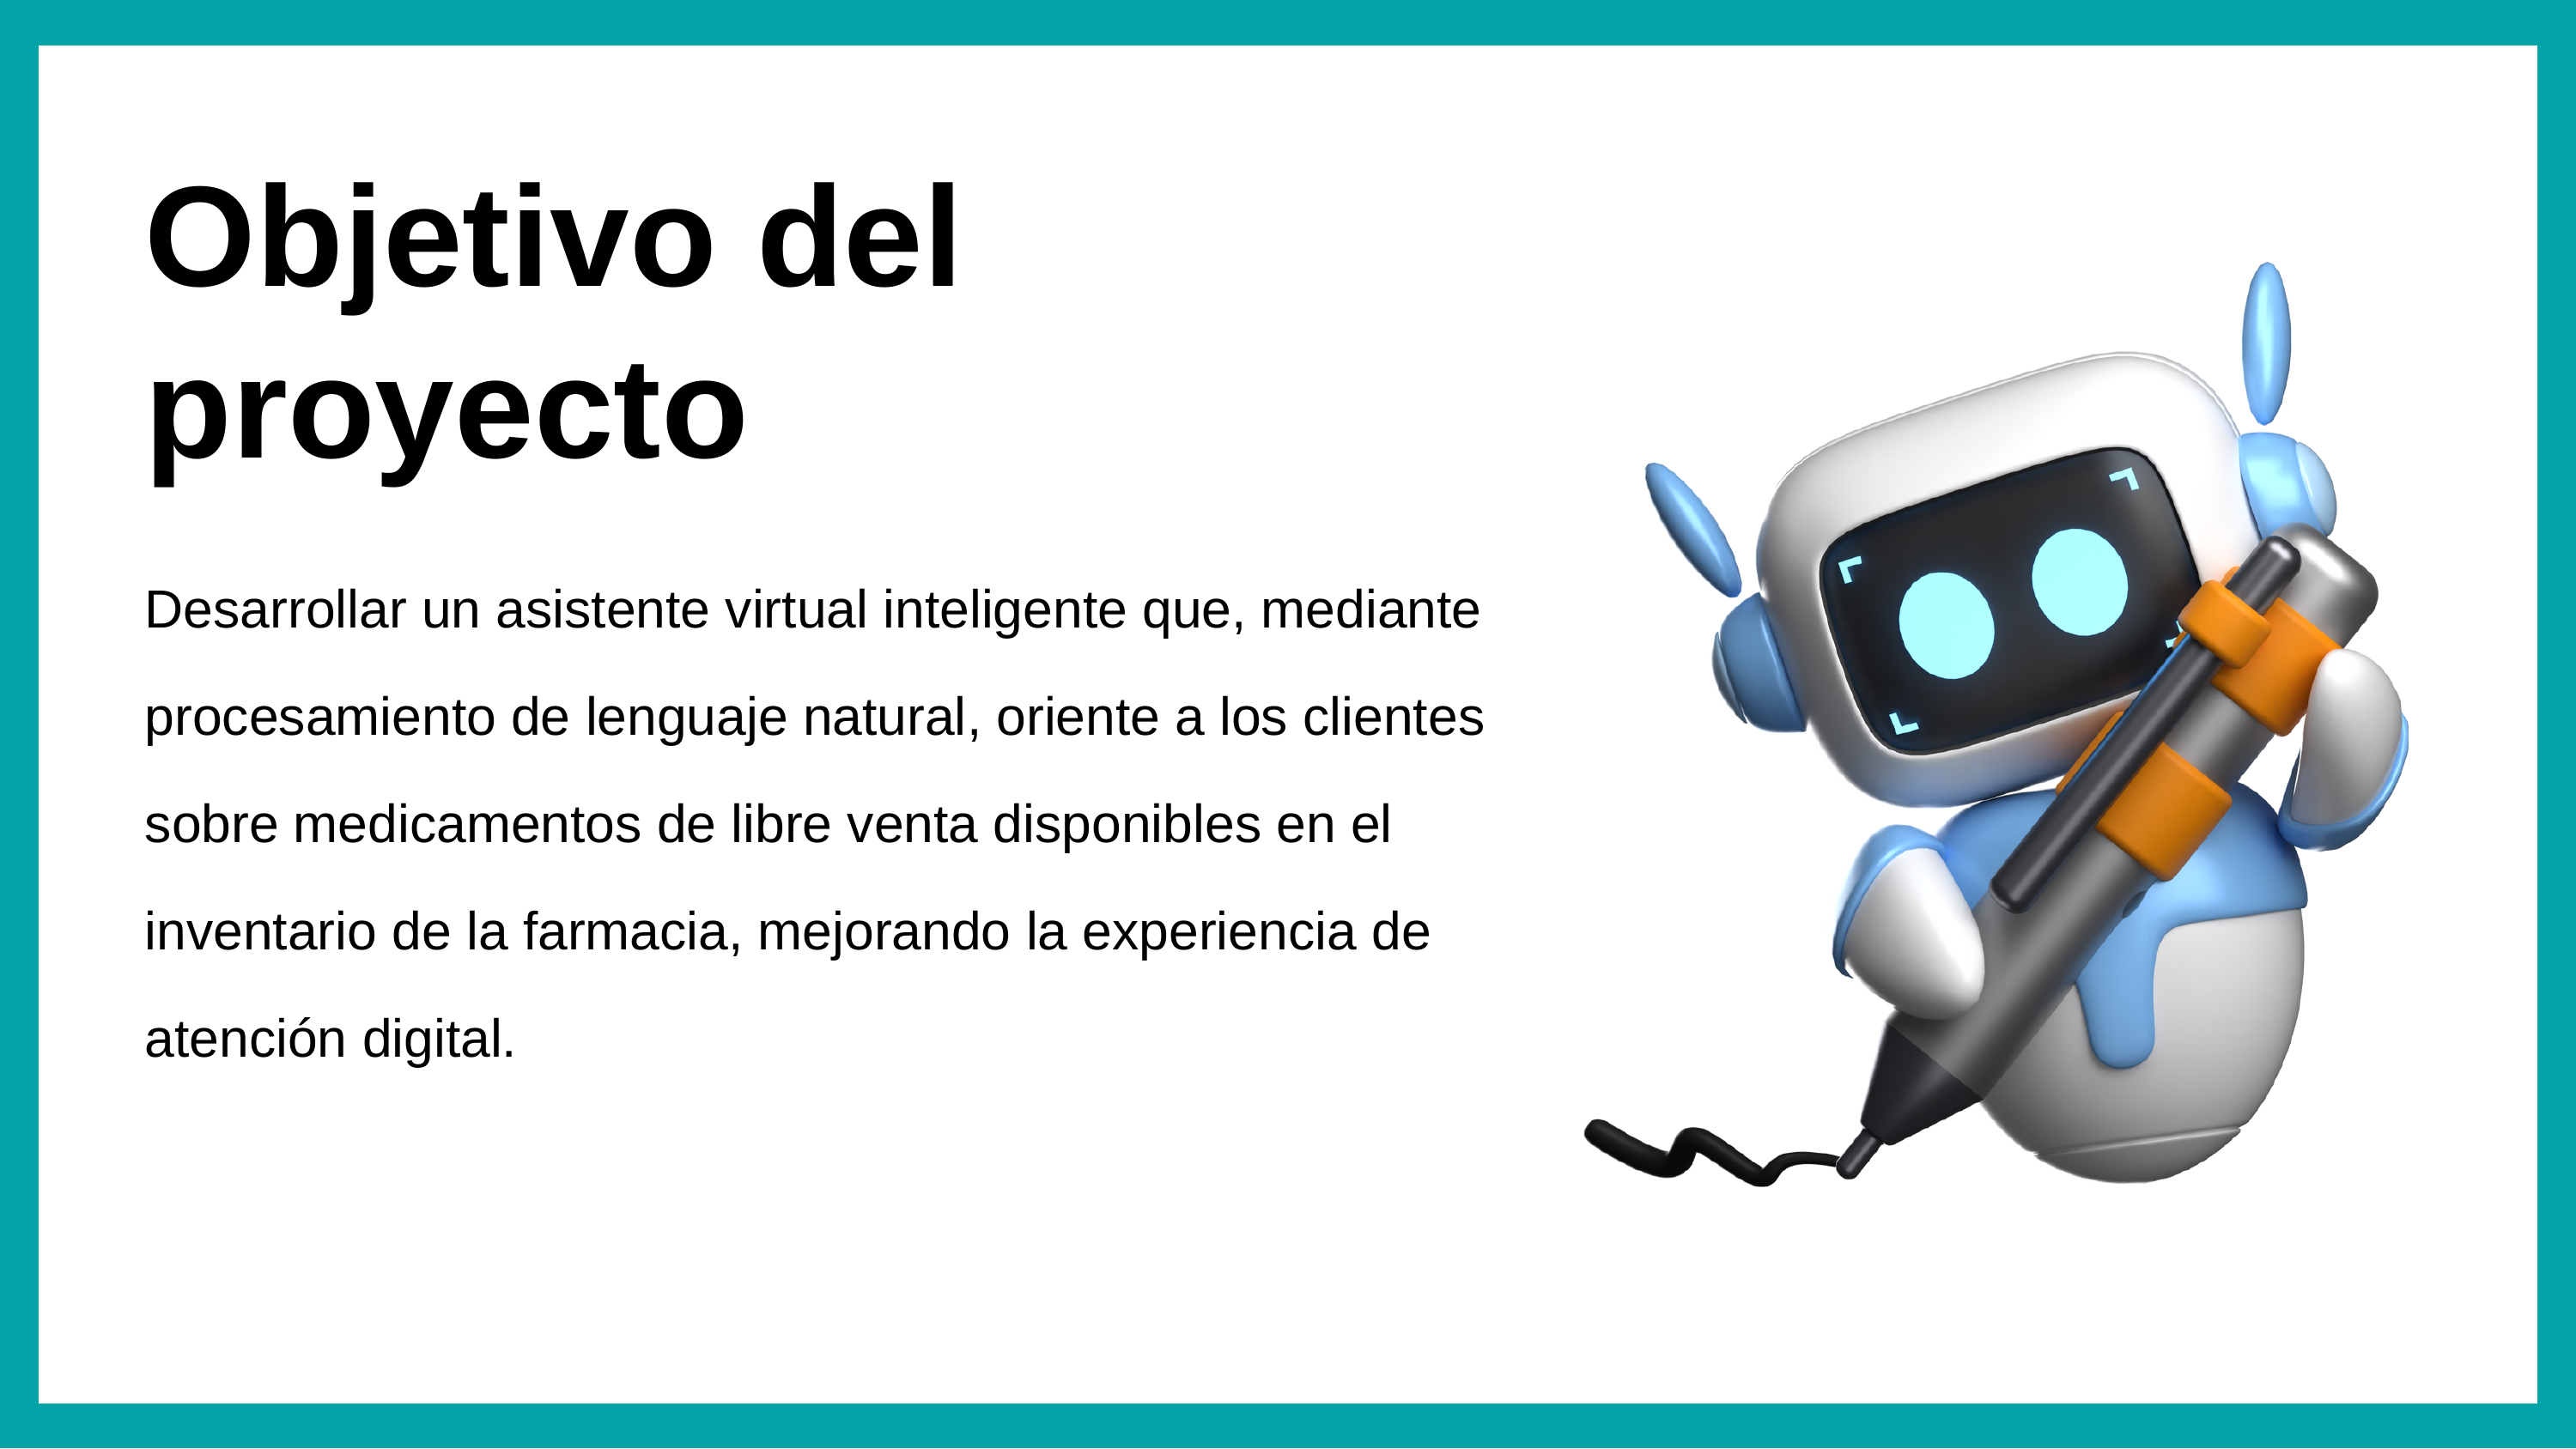

Objetivo del proyecto

Desarrollar un asistente virtual inteligente que, mediante procesamiento de lenguaje natural, oriente a los clientes sobre medicamentos de libre venta disponibles en el inventario de la farmacia, mejorando la experiencia de atención digital.